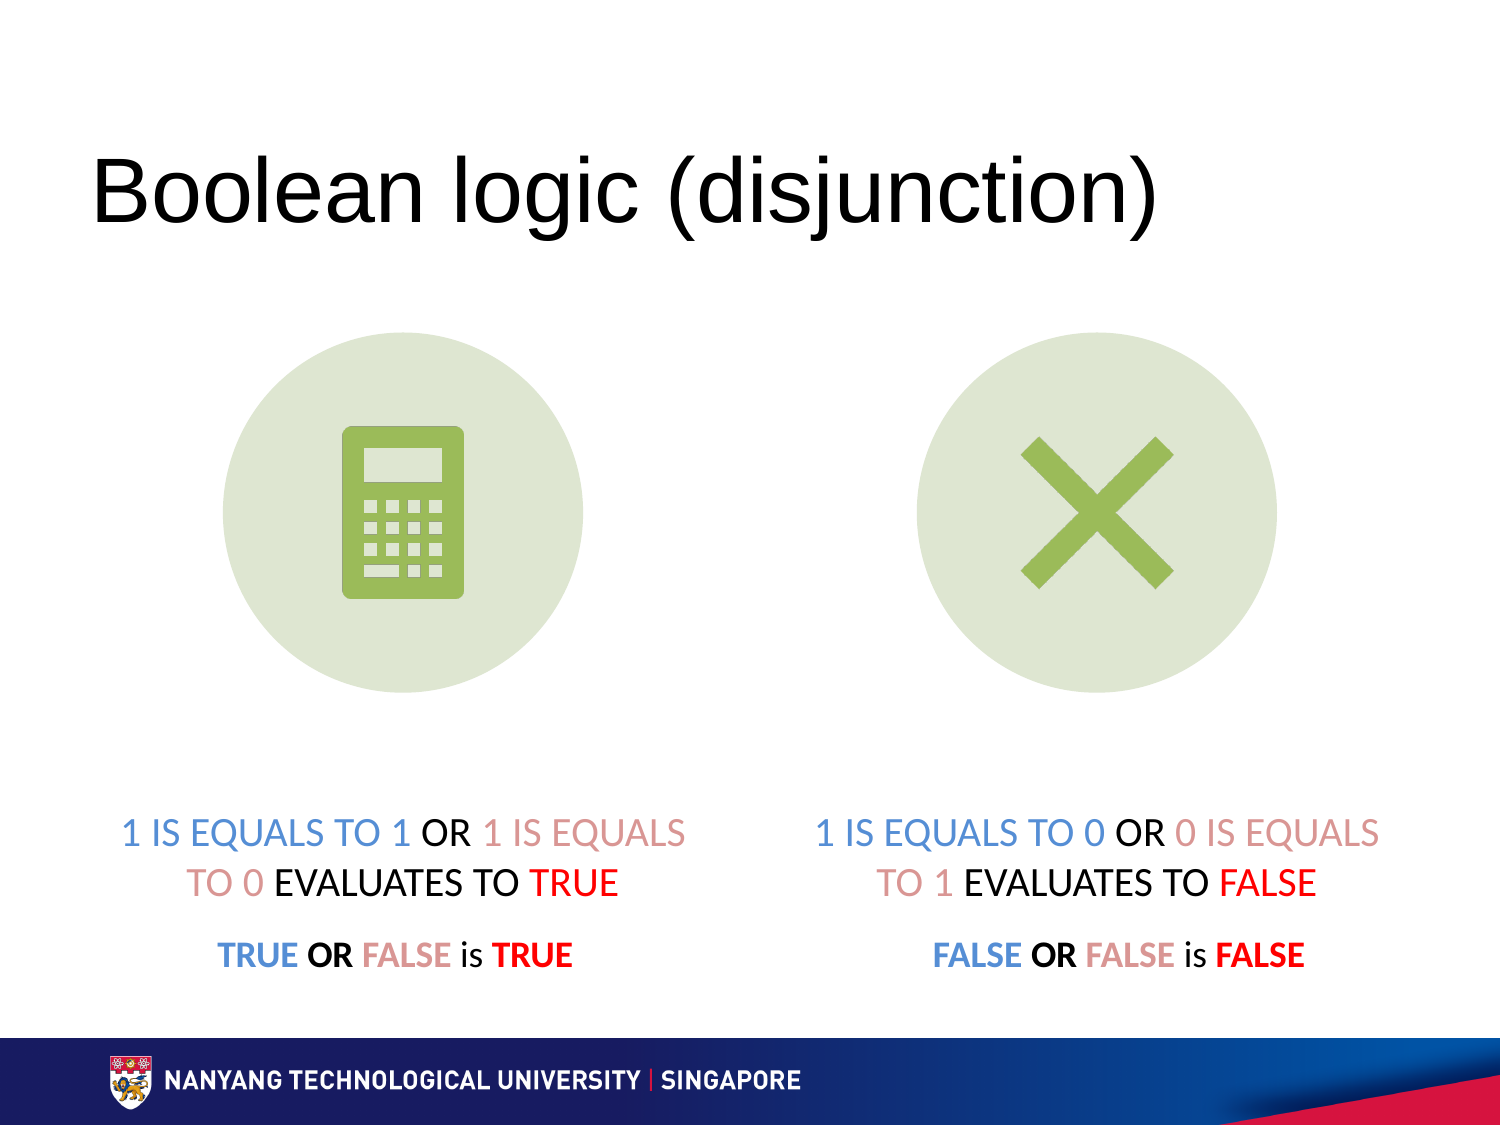

# Boolean logic (disjunction)
1 is equals to 1 OR 1 is equals to 0 evaluates to TRUE
1 is equals to 0 OR 0 is equals to 1 evaluates to FALSE
TRUE OR FALSE is TRUE
FALSE OR FALSE is FALSE